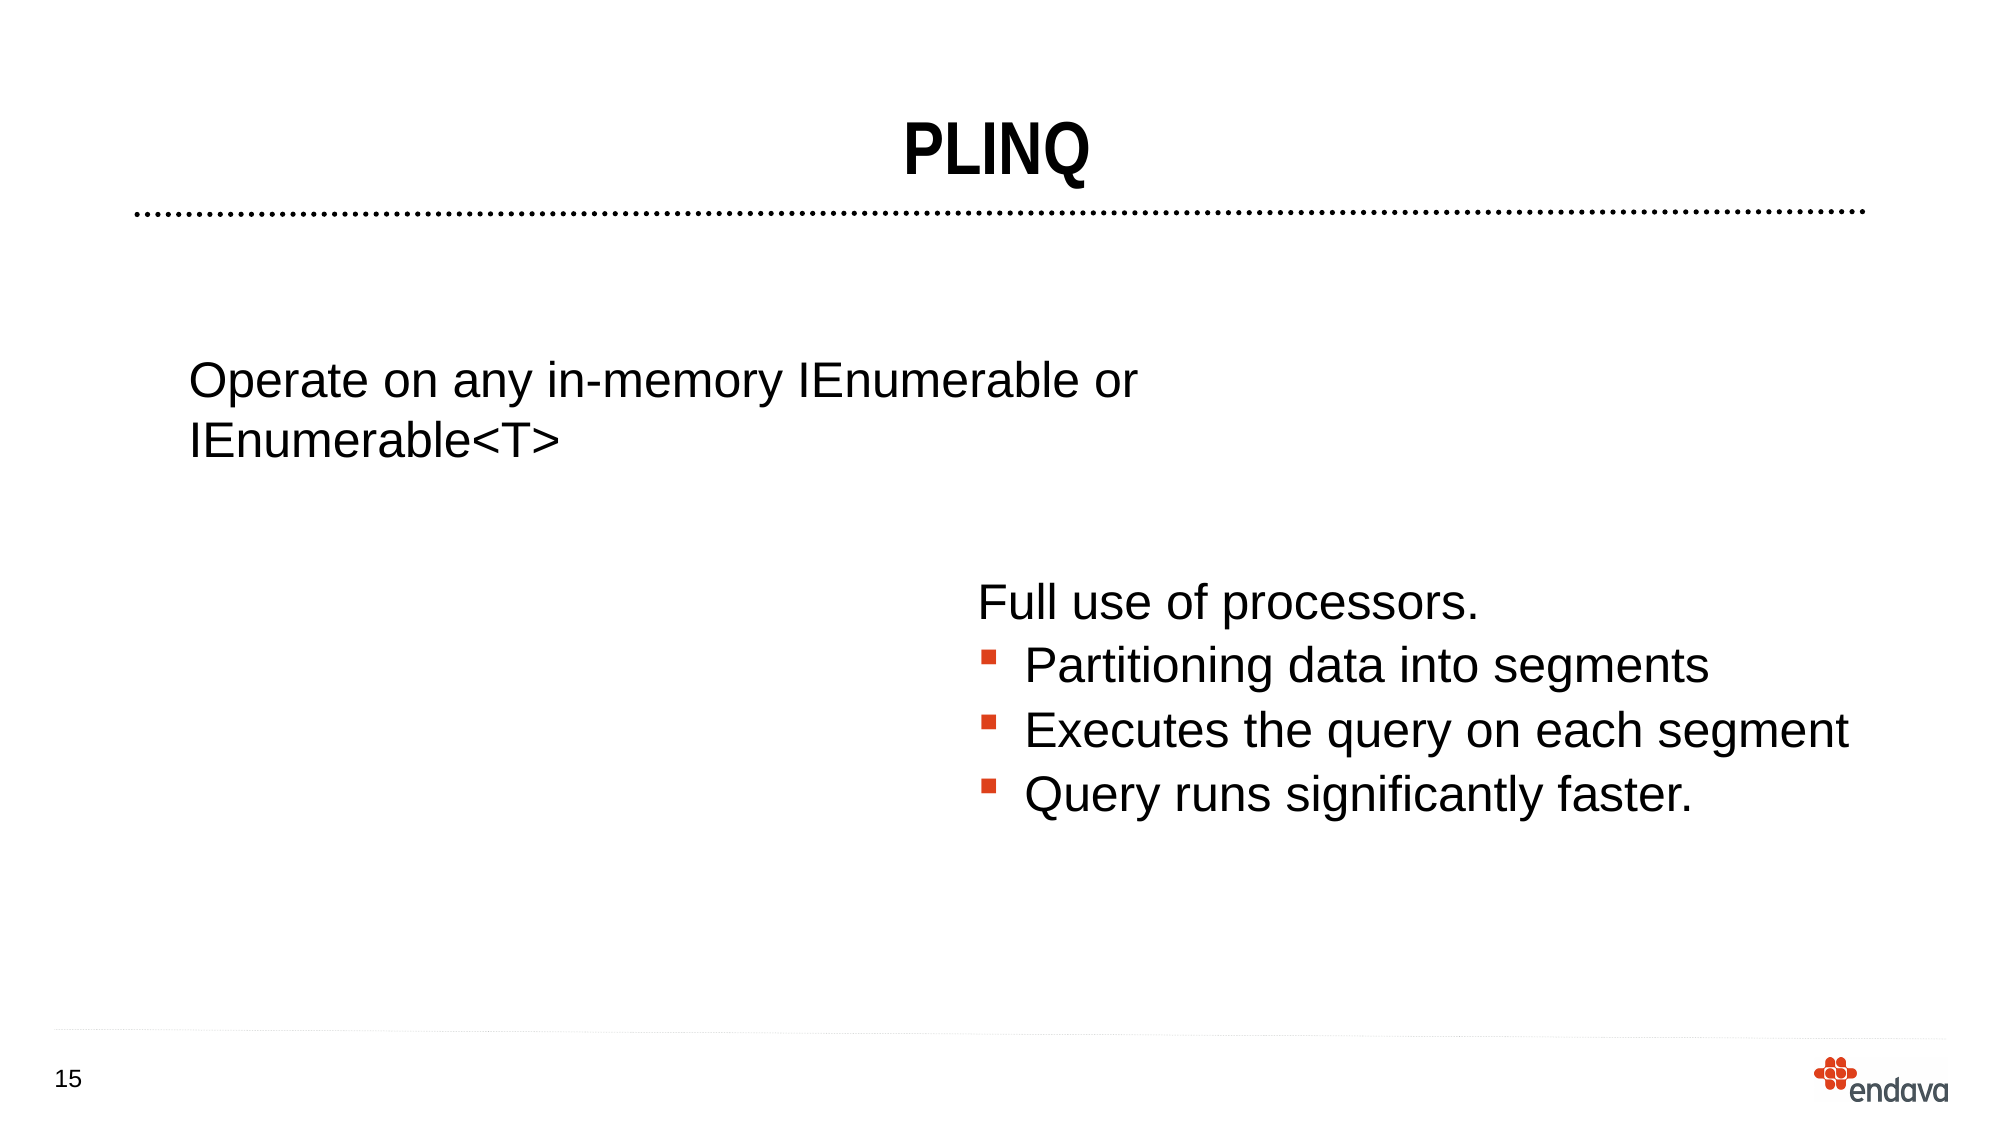

# plinq
Operate on any in-memory IEnumerable or IEnumerable<T>

Full use of processors.
Partitioning data into segments
Executes the query on each segment
Query runs significantly faster.